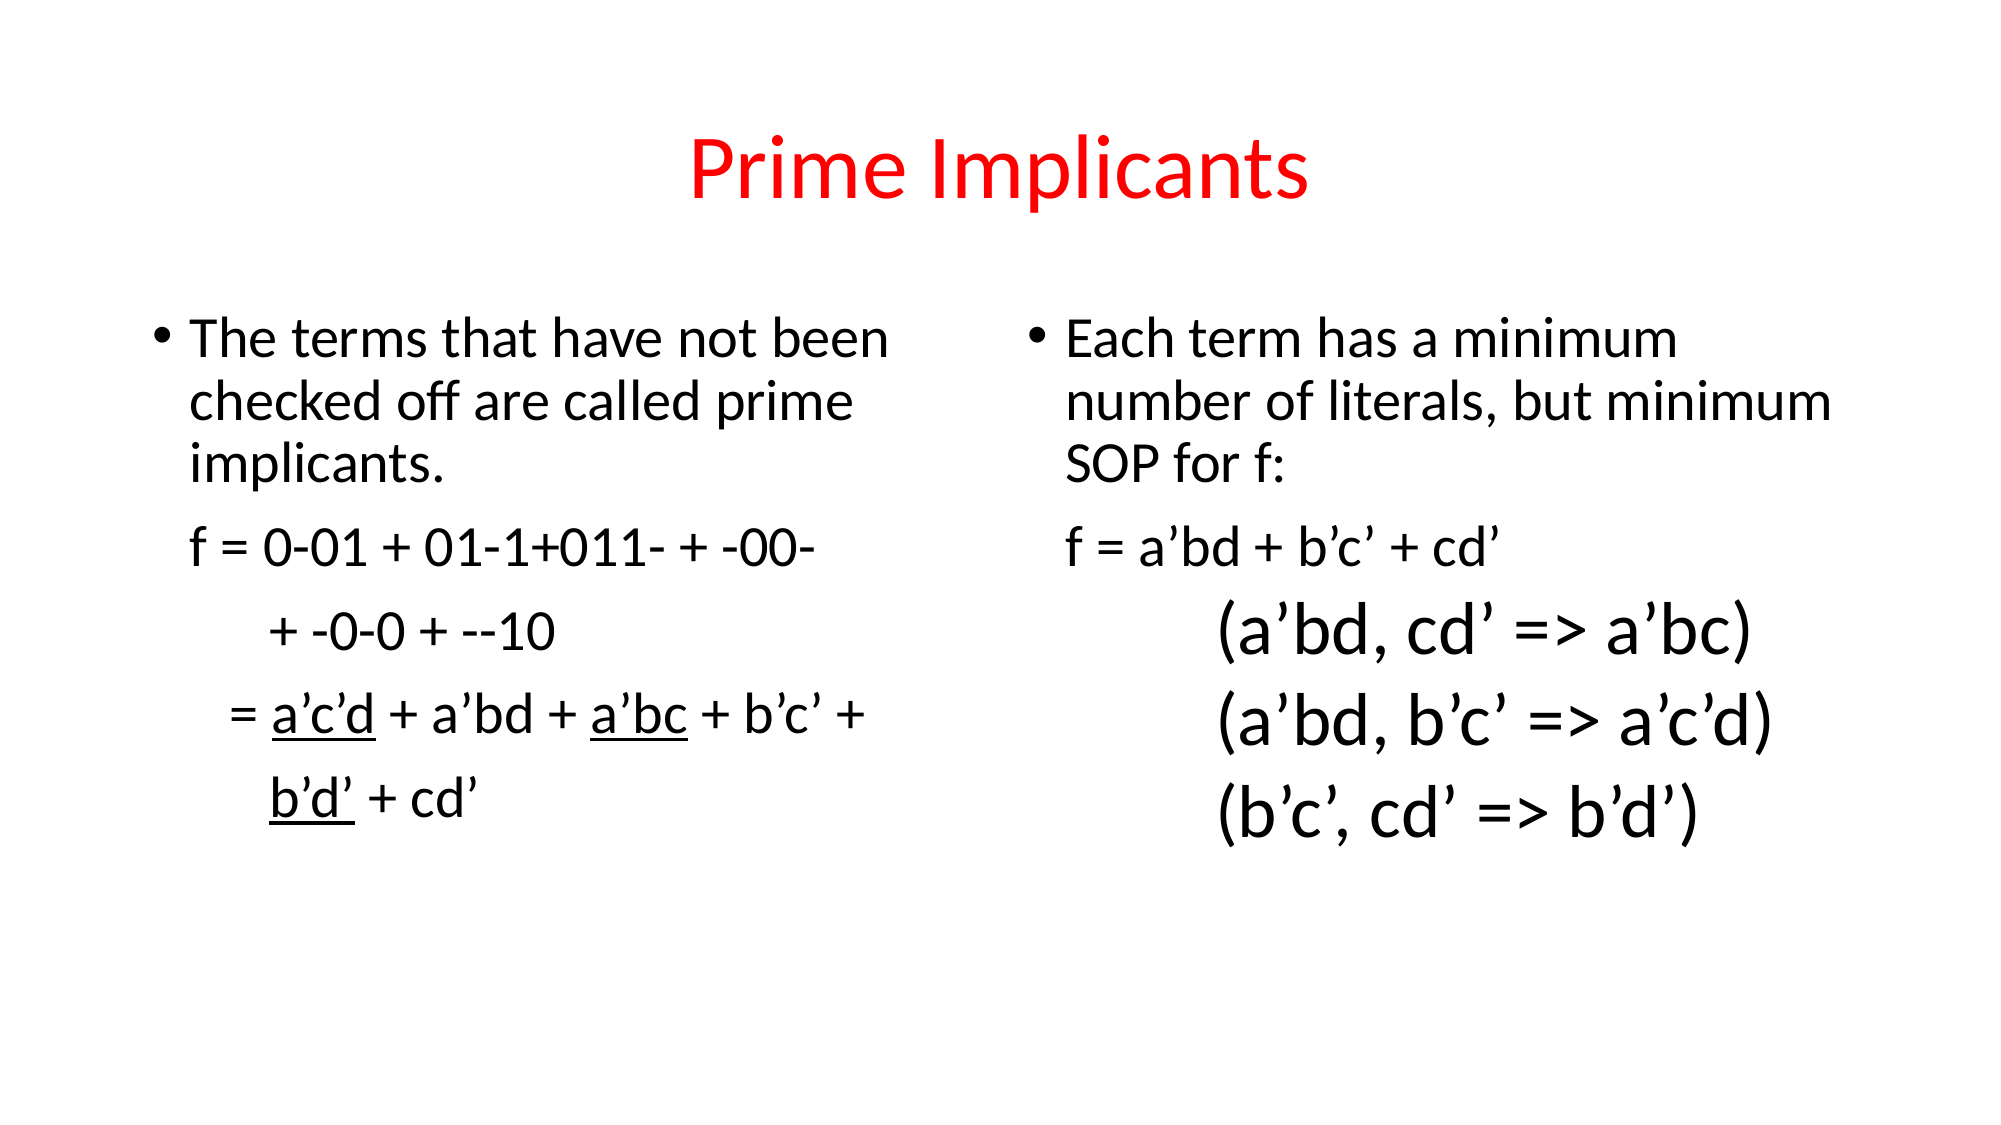

# Prime Implicants
The terms that have not been checked off are called prime implicants.
f = 0-01 + 01-1+011- + -00-
      + -0-0 + --10
   = a’c’d + a’bd + a’bc + b’c’ +
      b’d’ + cd’

Each term has a minimum number of literals, but minimum SOP for f:
f = a’bd + b’c’ + cd’
(a’bd, cd’ => a’bc)
(a’bd, b’c’ => a’c’d)
(b’c’, cd’ => b’d’)